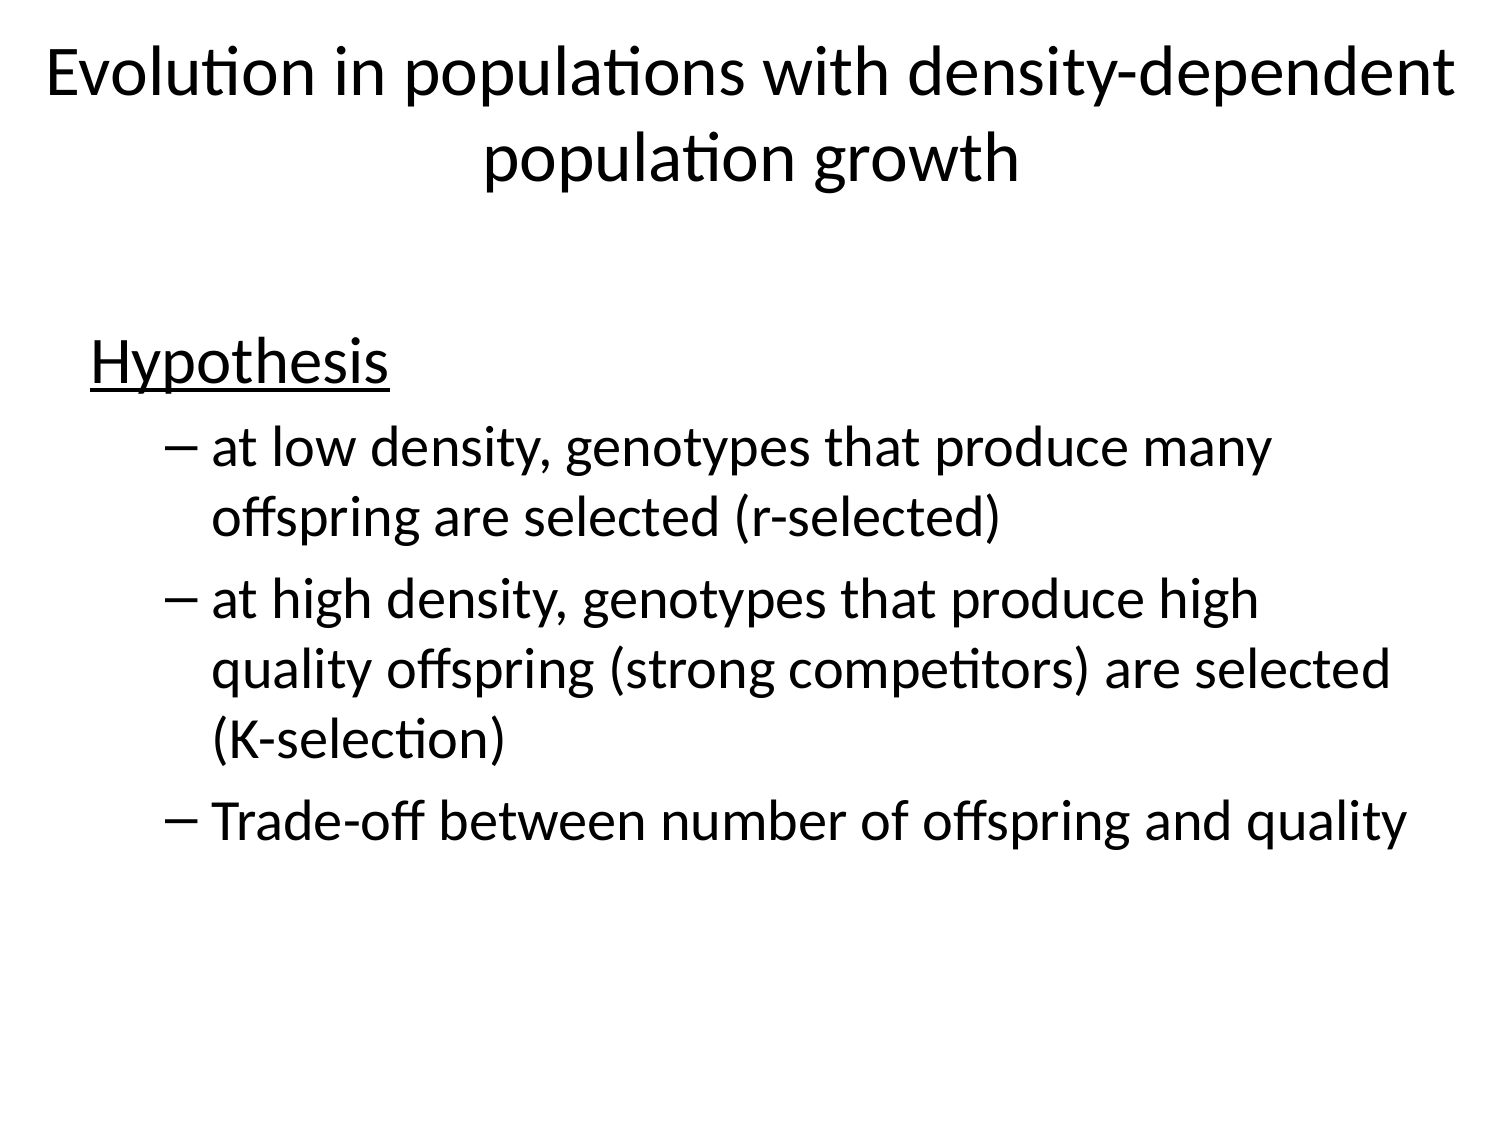

# Evolution in populations with density-dependent population growth

Hypothesis
at low density, genotypes that produce many offspring are selected (r-selected)
at high density, genotypes that produce high quality offspring (strong competitors) are selected (K-selection)
Trade-off between number of offspring and quality